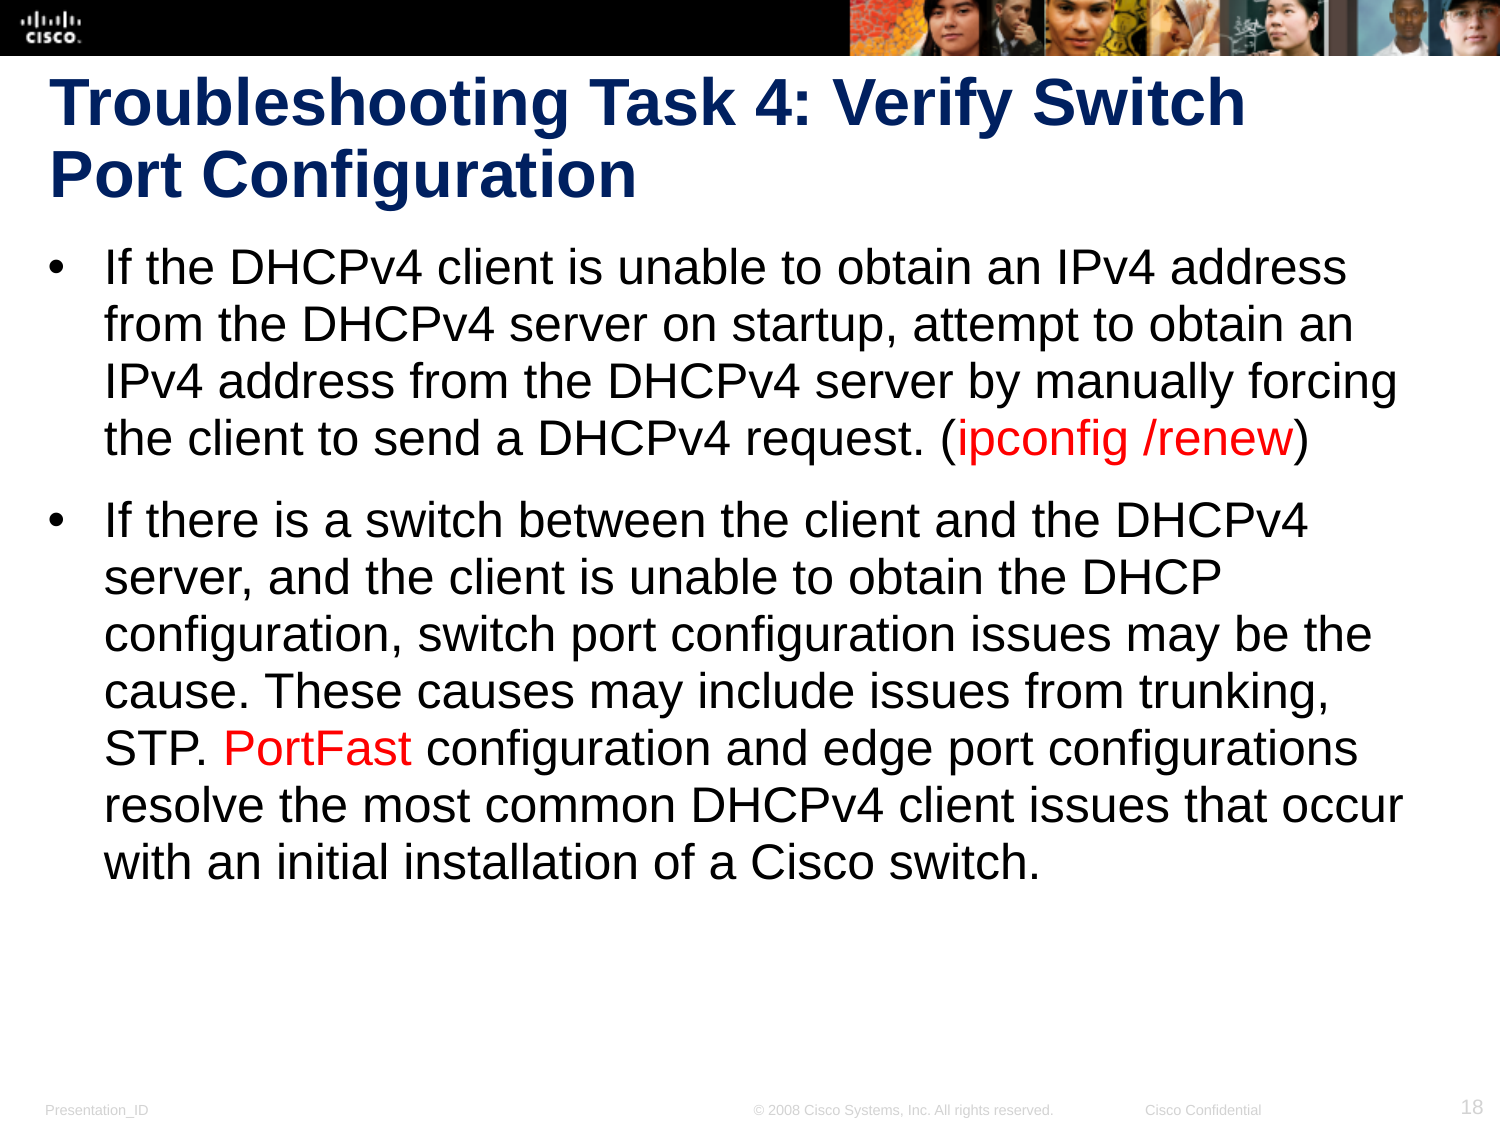

# Troubleshooting Task 4: Verify Switch Port Configuration
If the DHCPv4 client is unable to obtain an IPv4 address from the DHCPv4 server on startup, attempt to obtain an IPv4 address from the DHCPv4 server by manually forcing the client to send a DHCPv4 request. (ipconfig /renew)
If there is a switch between the client and the DHCPv4 server, and the client is unable to obtain the DHCP configuration, switch port configuration issues may be the cause. These causes may include issues from trunking, STP. PortFast configuration and edge port configurations resolve the most common DHCPv4 client issues that occur with an initial installation of a Cisco switch.